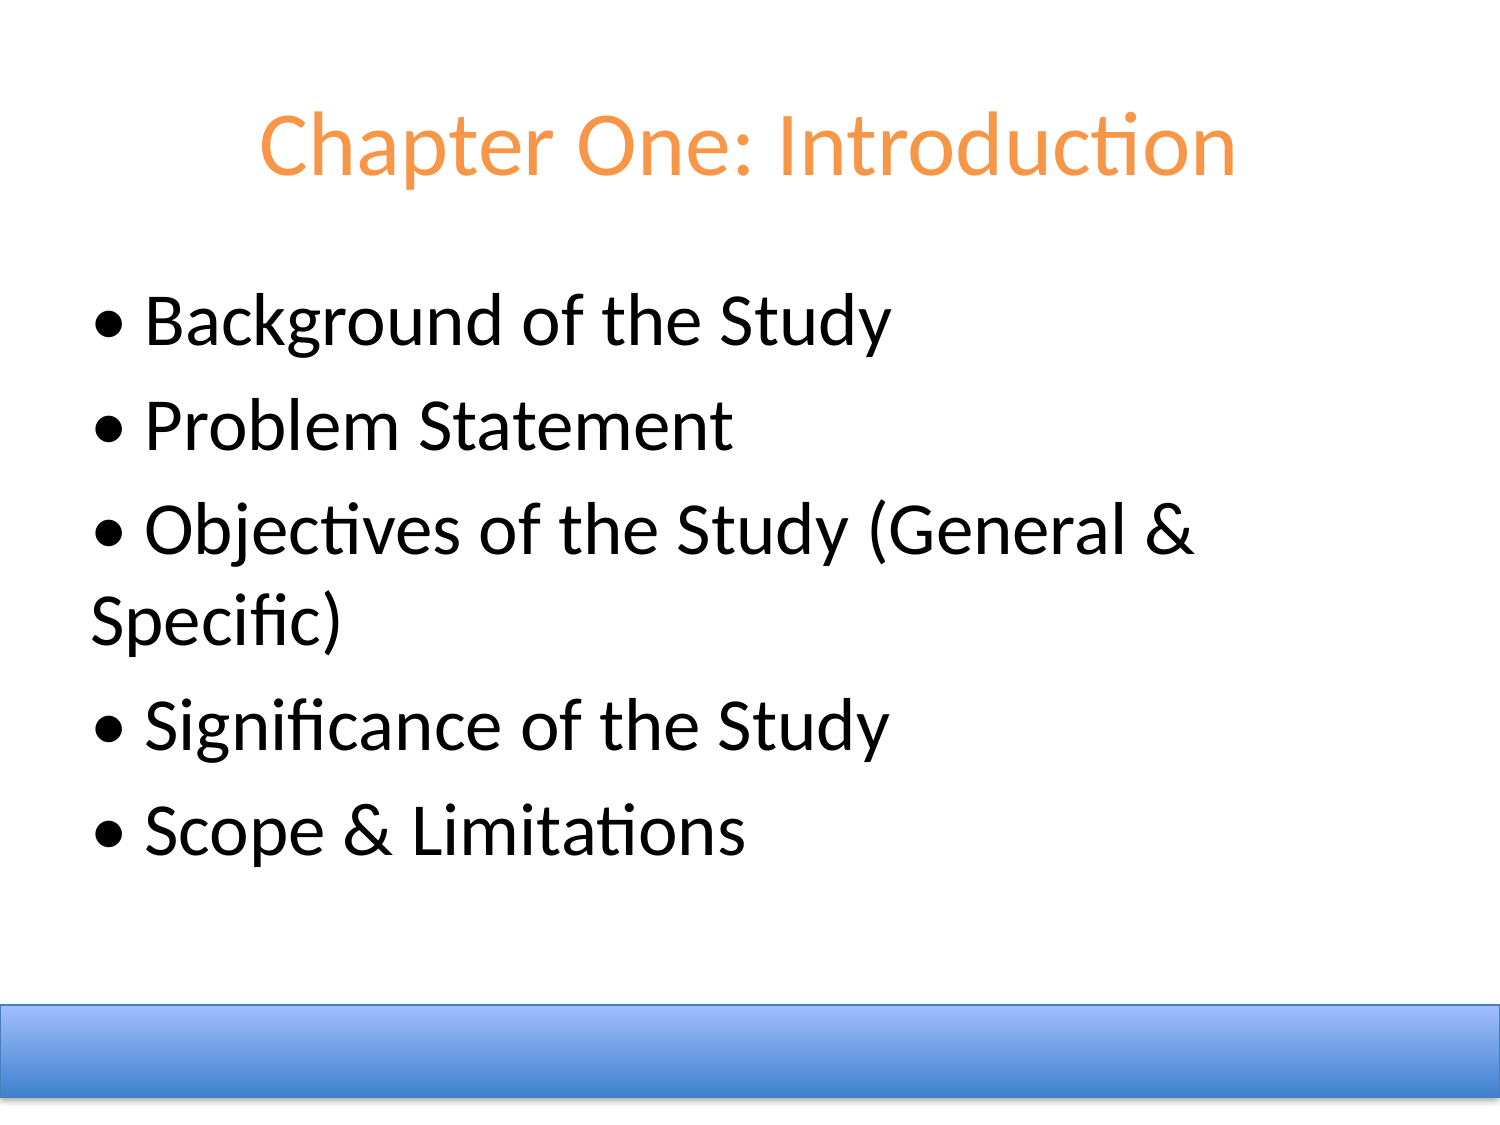

# Chapter One: Introduction
• Background of the Study
• Problem Statement
• Objectives of the Study (General & Specific)
• Significance of the Study
• Scope & Limitations